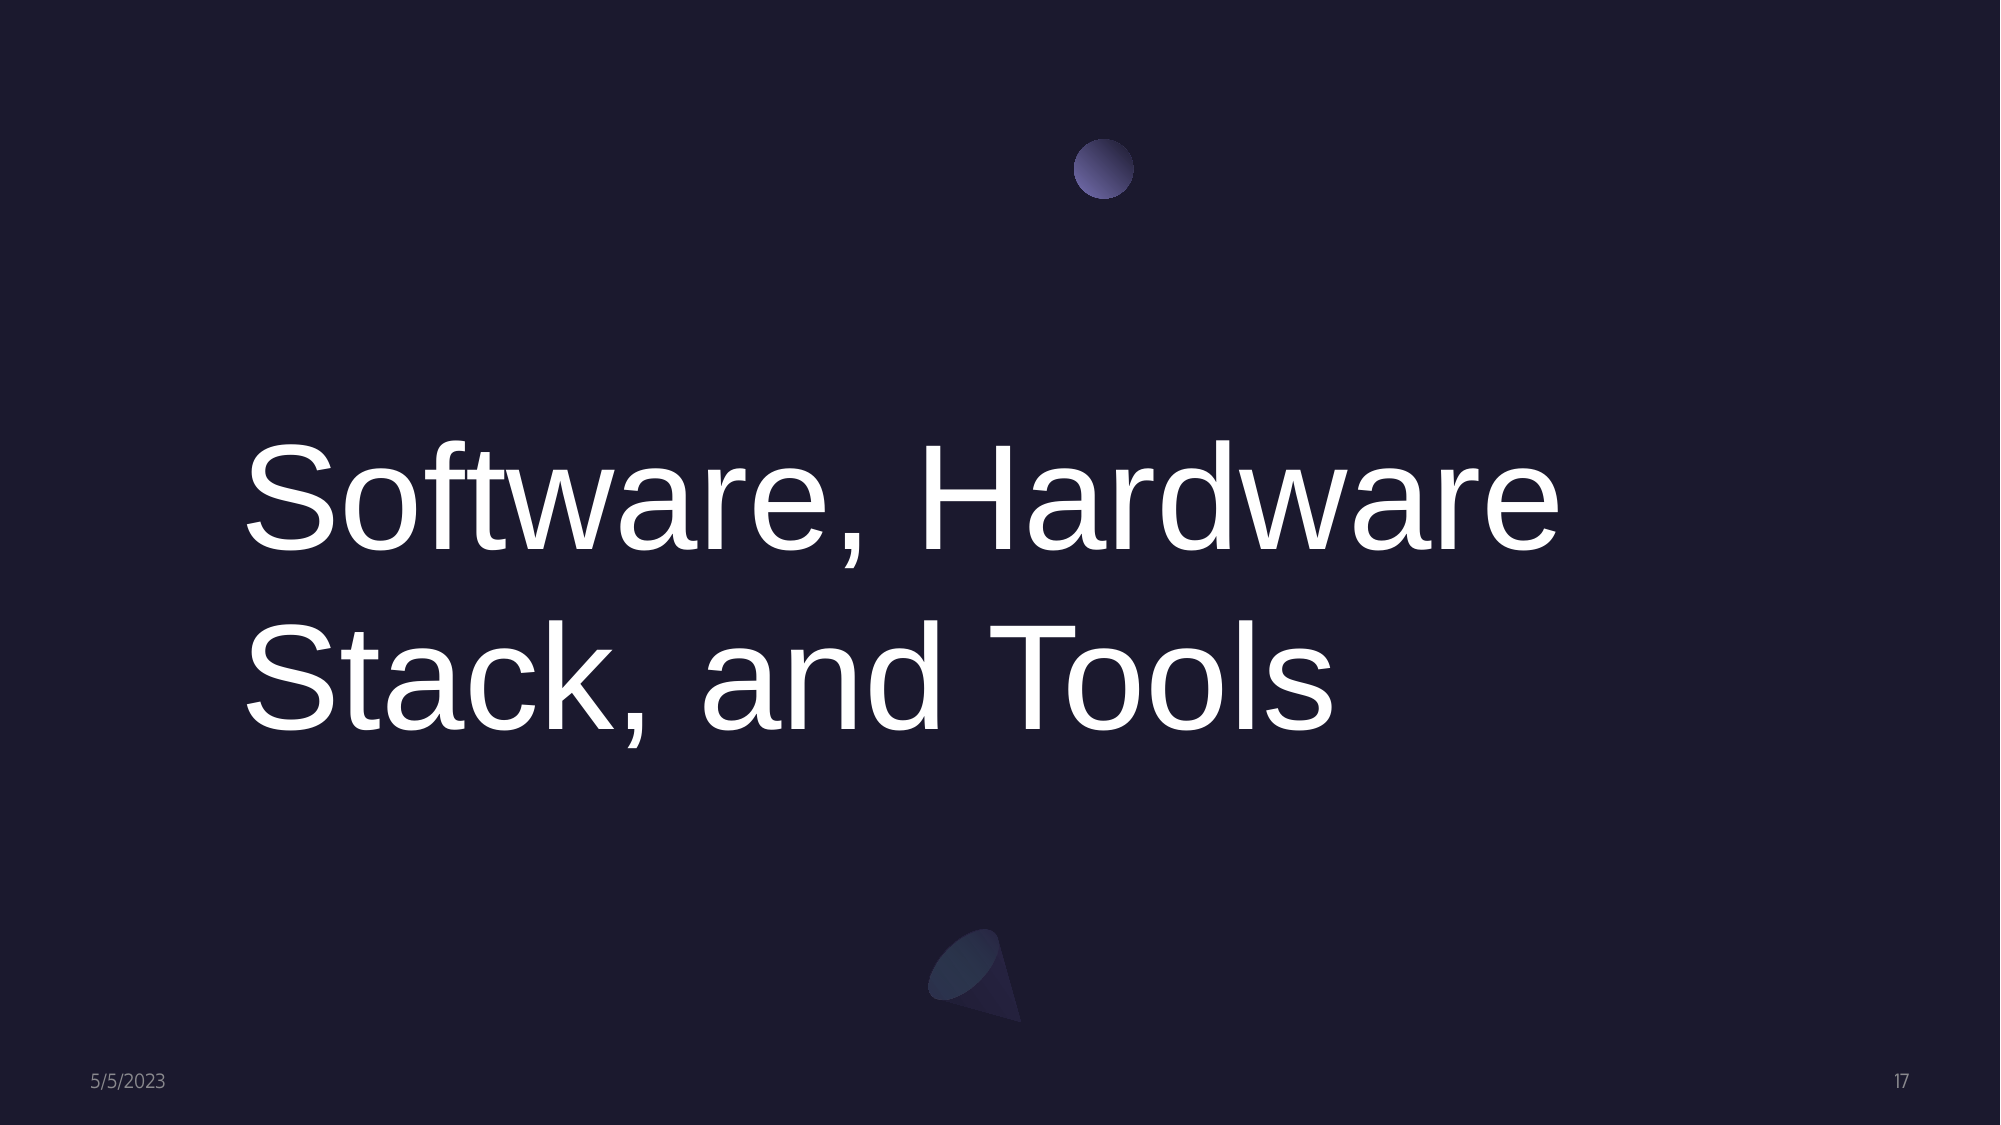

Software, Hardware Stack, and Tools
5/5/2023
17